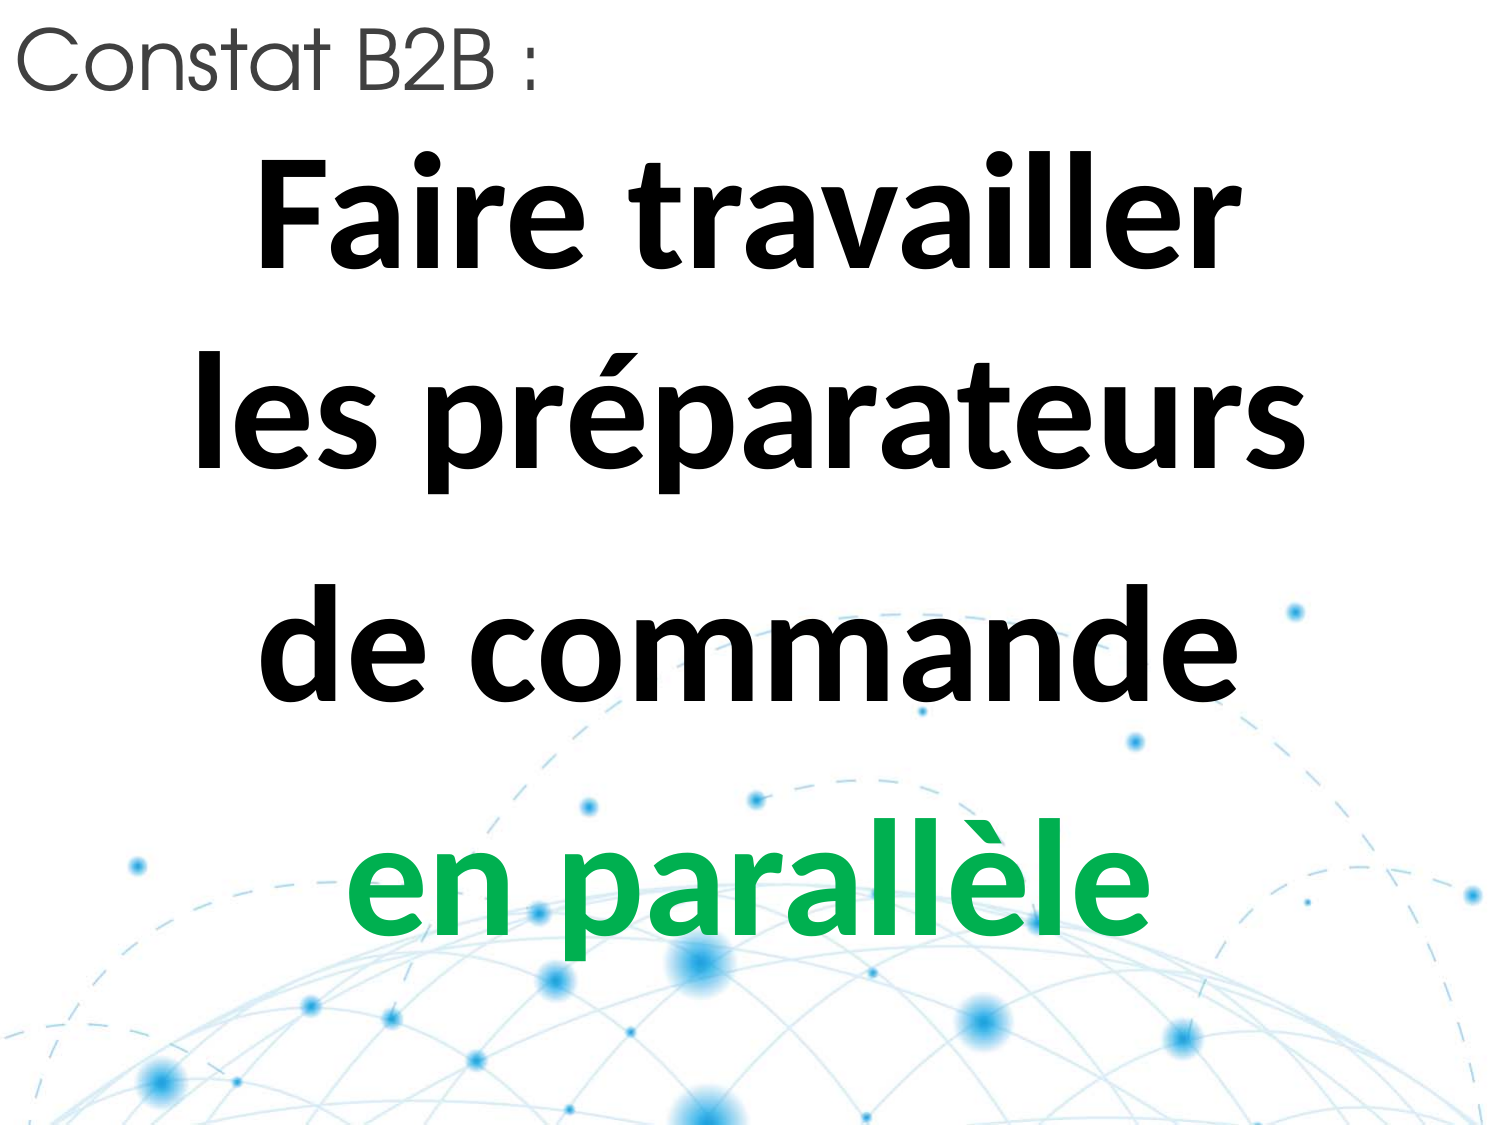

Constat B2B :
Faire travailler
les préparateurs
de commande
en parallèle